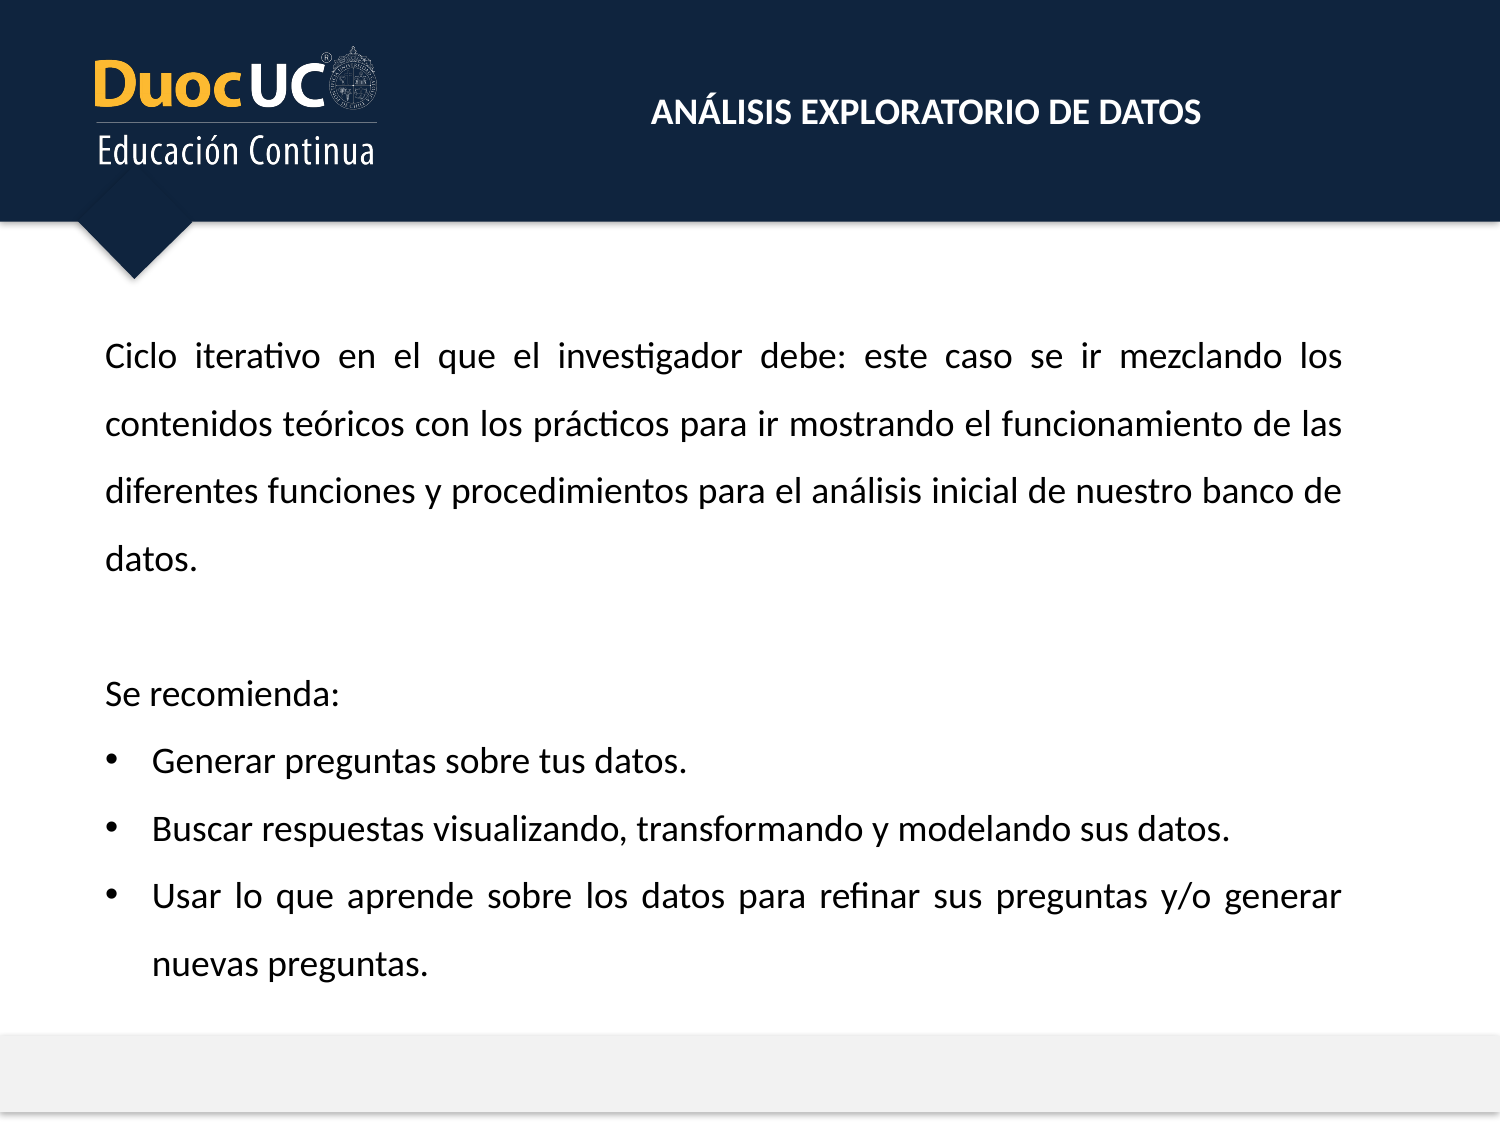

ANÁLISIS EXPLORATORIO DE DATOS
Ciclo iterativo en el que el investigador debe: este caso se ir mezclando los contenidos teóricos con los prácticos para ir mostrando el funcionamiento de las diferentes funciones y procedimientos para el análisis inicial de nuestro banco de datos.

Se recomienda:
Generar preguntas sobre tus datos.
Buscar respuestas visualizando, transformando y modelando sus datos.
Usar lo que aprende sobre los datos para refinar sus preguntas y/o generar nuevas preguntas.